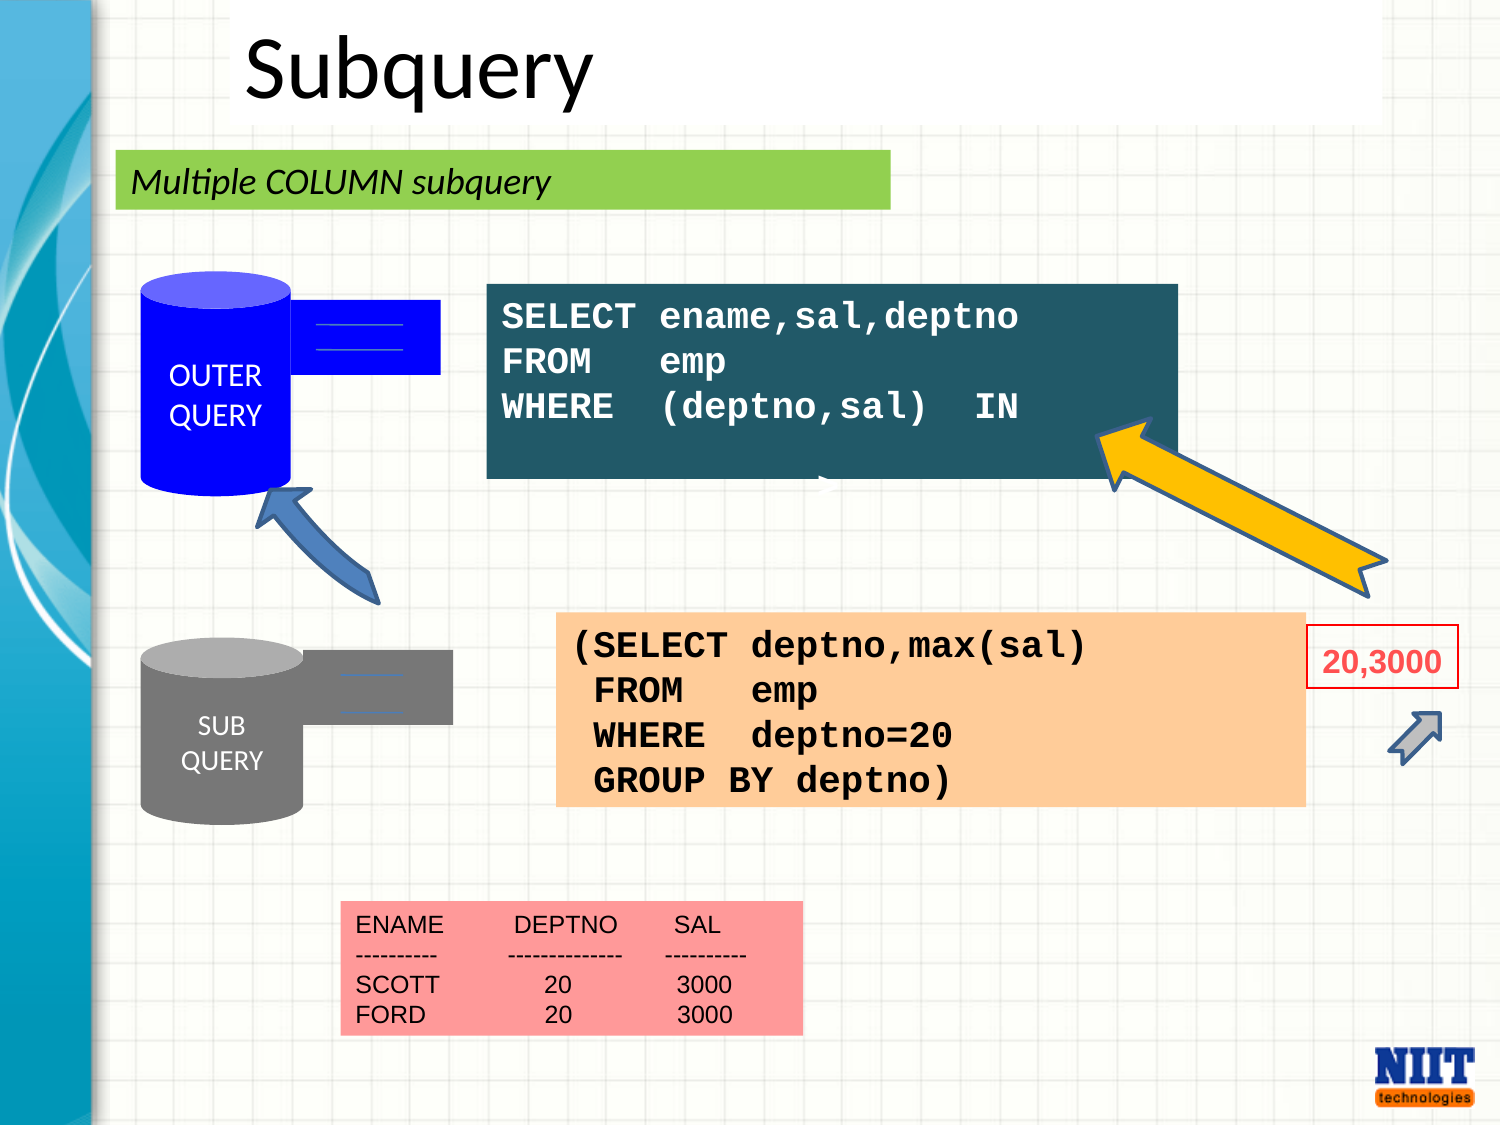

# Subquery
Multiple COLUMN subquery

OUTER QUERY
SELECT ename,sal,deptno
FROM   emp
WHERE  (deptno,sal)  IN

>

(SELECT deptno,max(sal)
 FROM   emp
 WHERE  deptno=20
 GROUP BY deptno)
20,3000
SUB QUERY

ENAME          DEPTNO        SAL
----------          --------------      ----------
SCOTT               20               3000
FORD                 20               3000